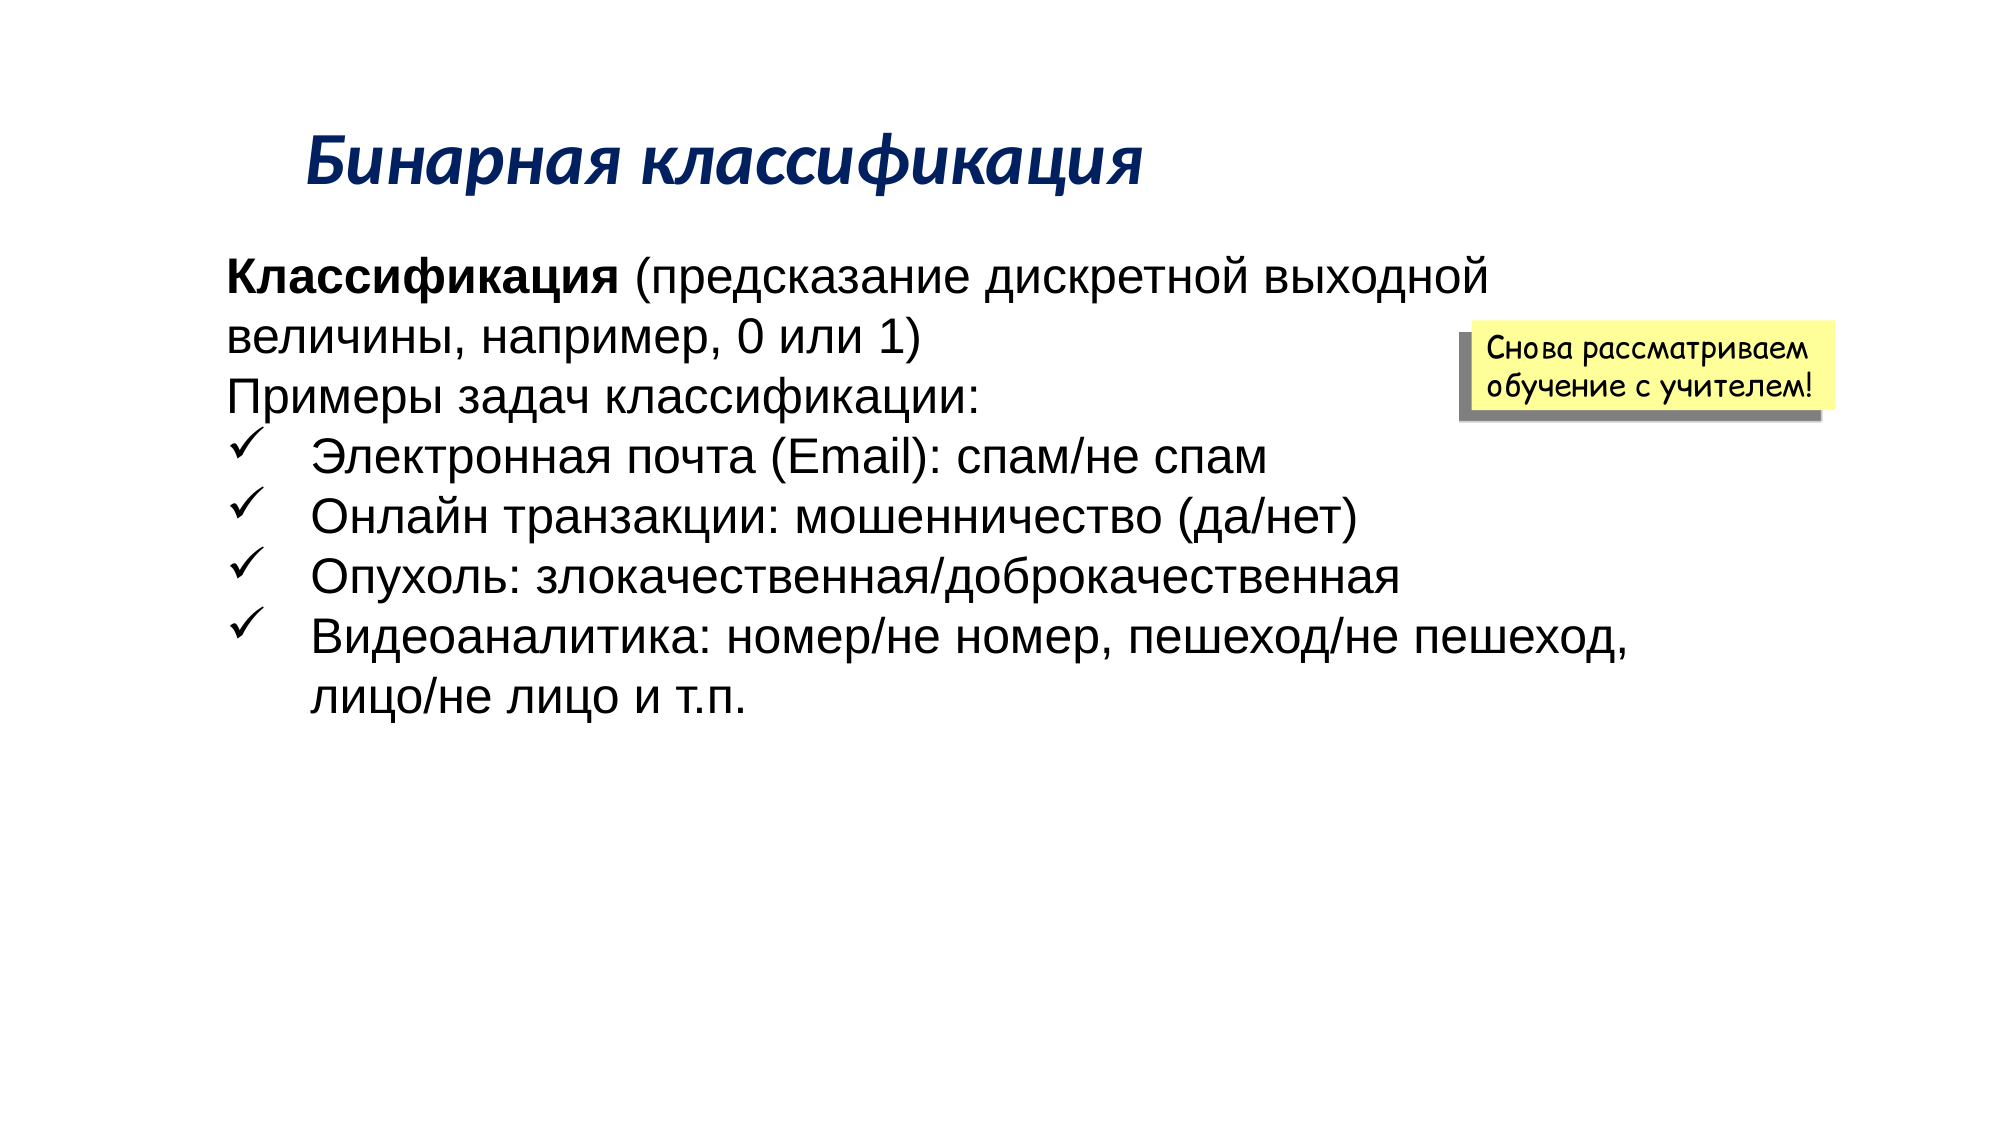

Бинарная классификация
Классификация (предсказание дискретной выходной величины, например, 0 или 1)
Примеры задач классификации:
Электронная почта (Email): спам/не спам
Онлайн транзакции: мошенничество (да/нет)
Опухоль: злокачественная/доброкачественная
Видеоаналитика: номер/не номер, пешеход/не пешеход, лицо/не лицо и т.п.

Снова рассматриваем обучение с учителем!